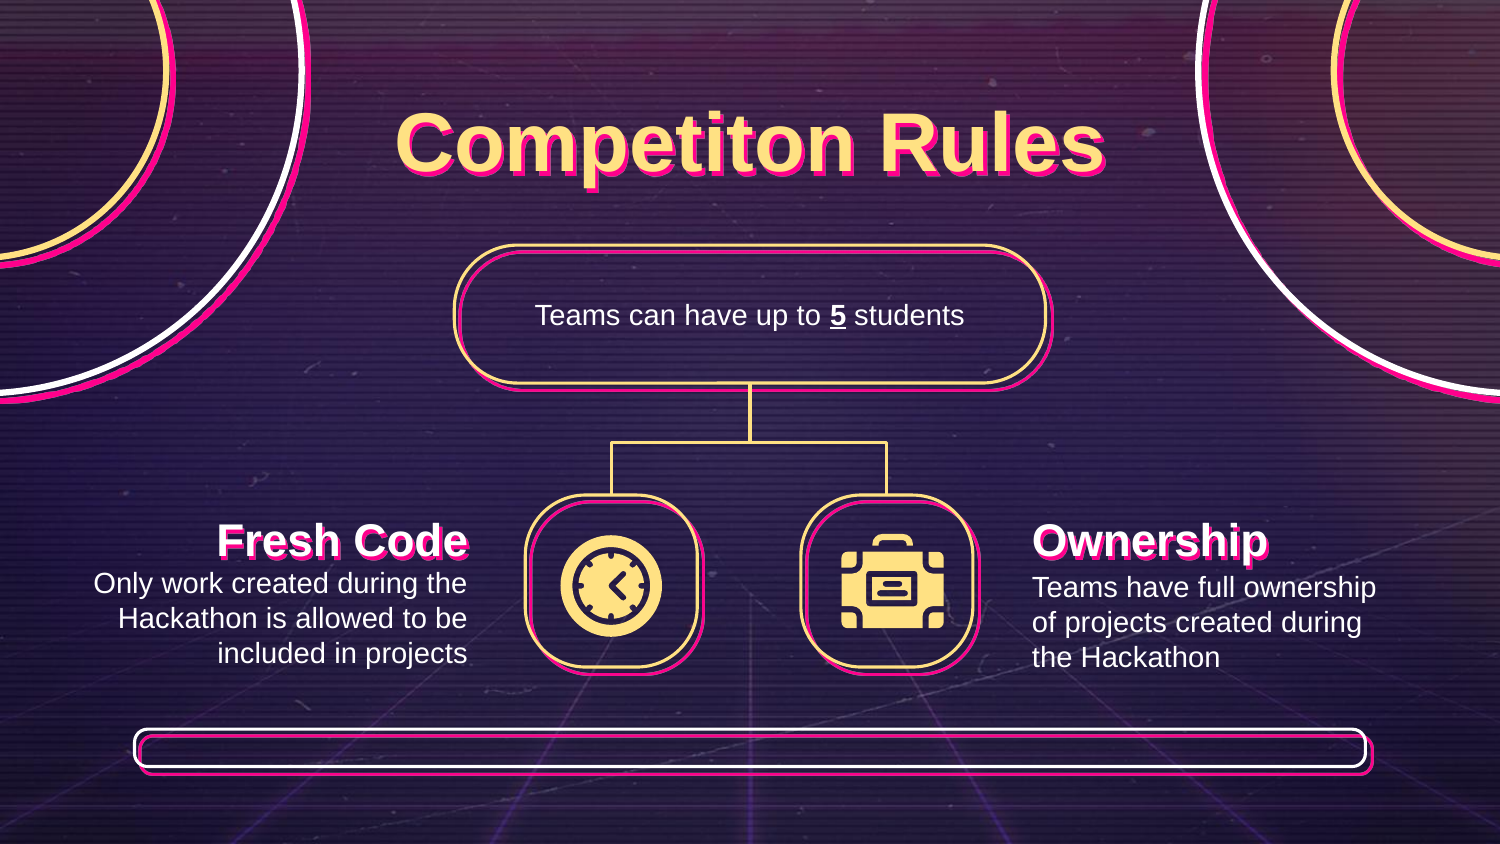

# Competiton Rules

Teams can have up to 5 students
Fresh Code

Ownership

Only work created during the Hackathon is allowed to be included in projects
Teams have full ownership of projects created during the Hackathon